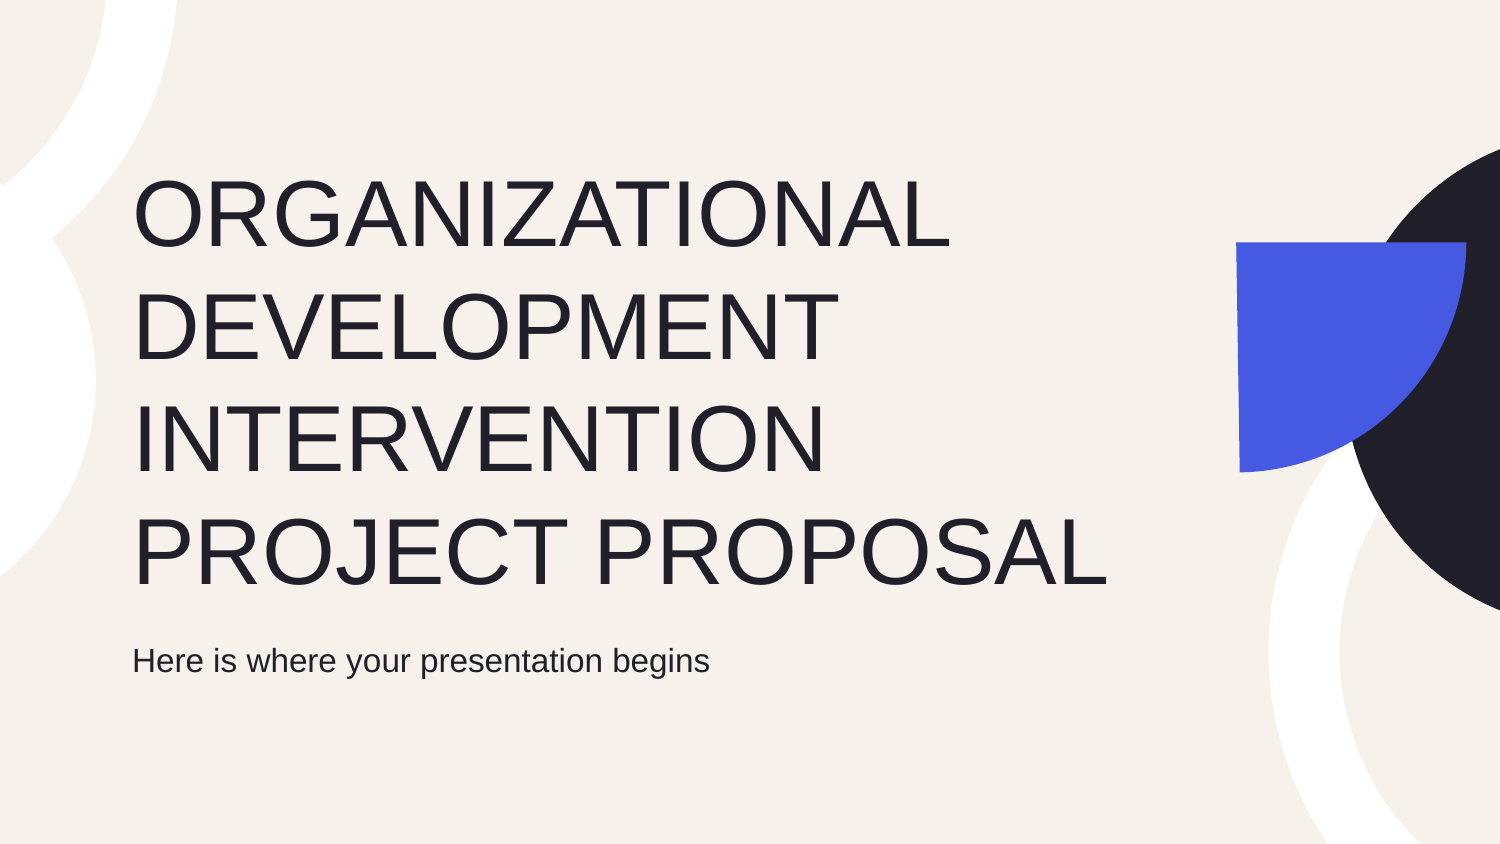

# ORGANIZATIONAL DEVELOPMENT INTERVENTION PROJECT PROPOSAL
Here is where your presentation begins